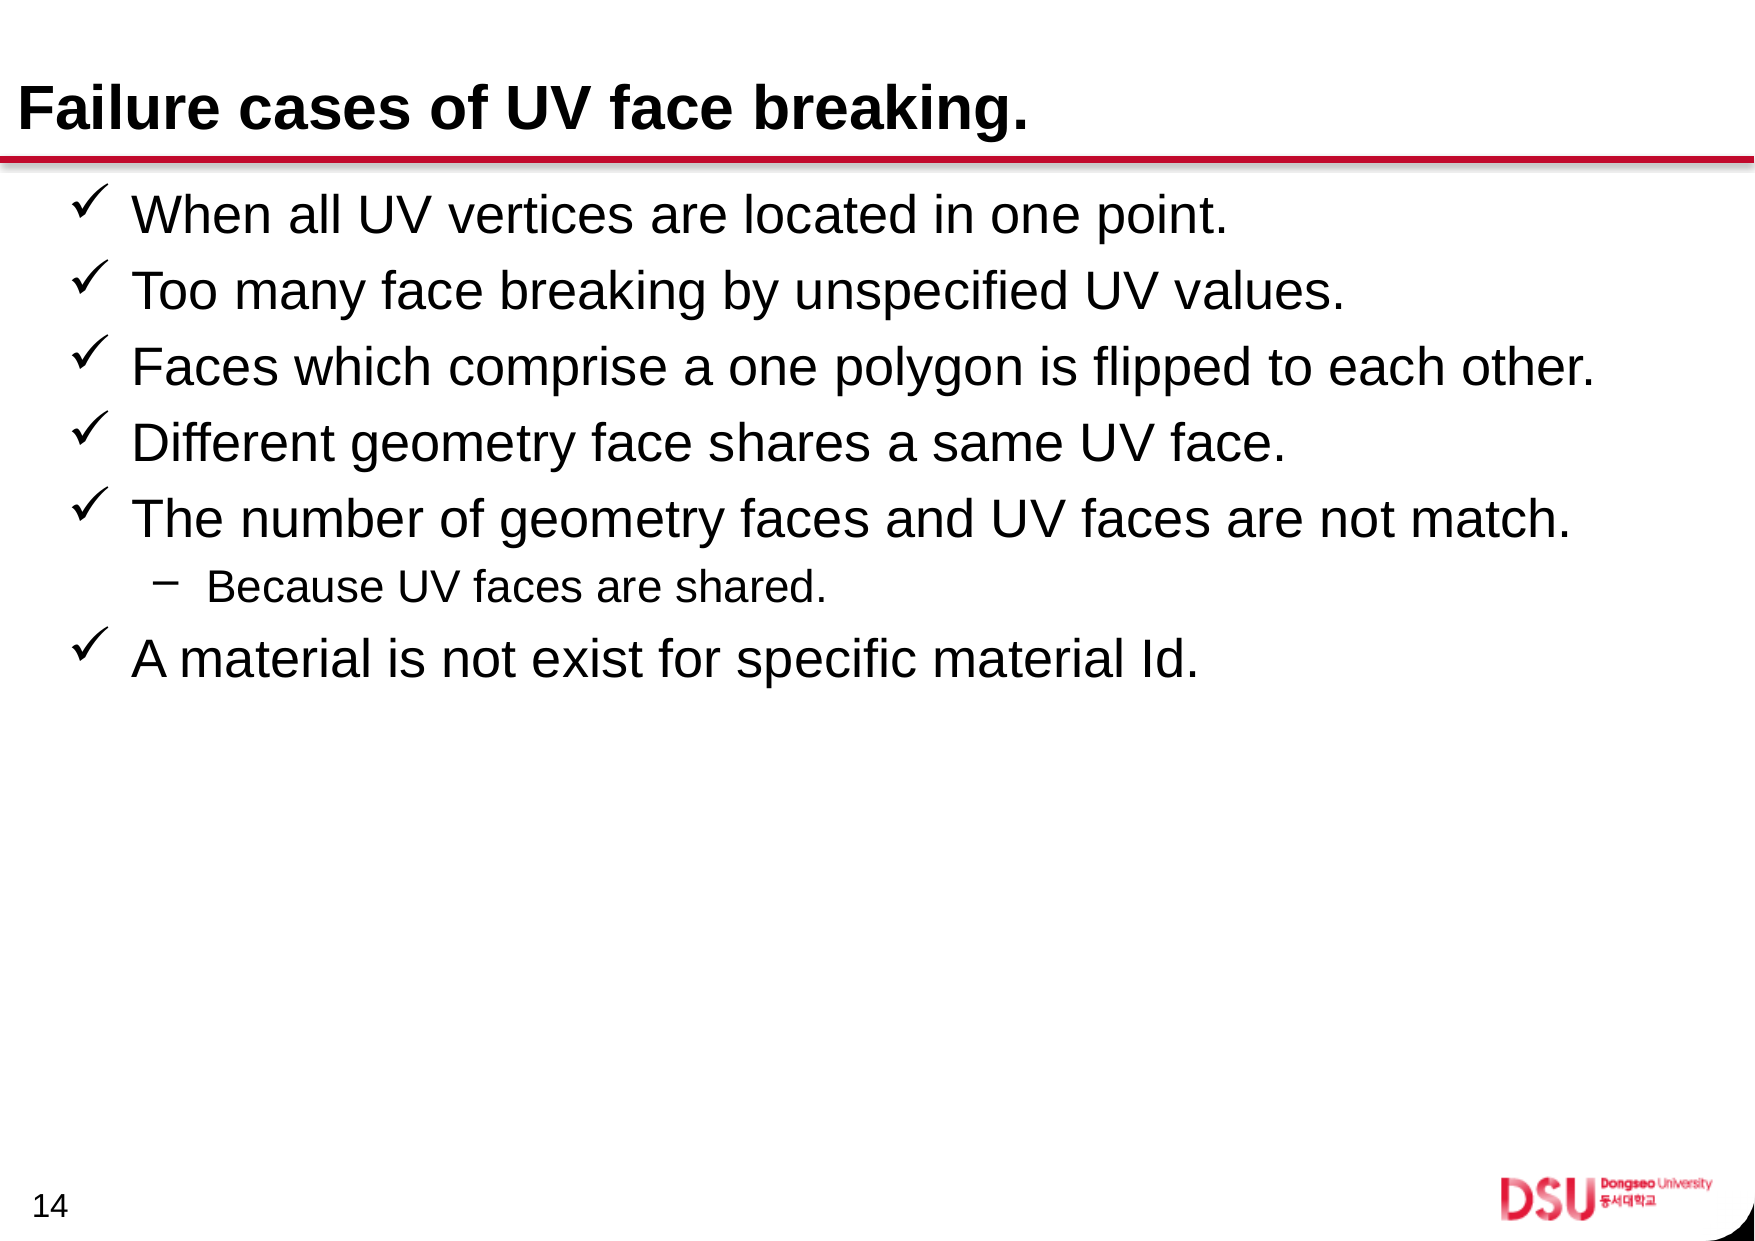

# Failure cases of UV face breaking.
When all UV vertices are located in one point.
Too many face breaking by unspecified UV values.
Faces which comprise a one polygon is flipped to each other.
Different geometry face shares a same UV face.
The number of geometry faces and UV faces are not match.
Because UV faces are shared.
A material is not exist for specific material Id.
14